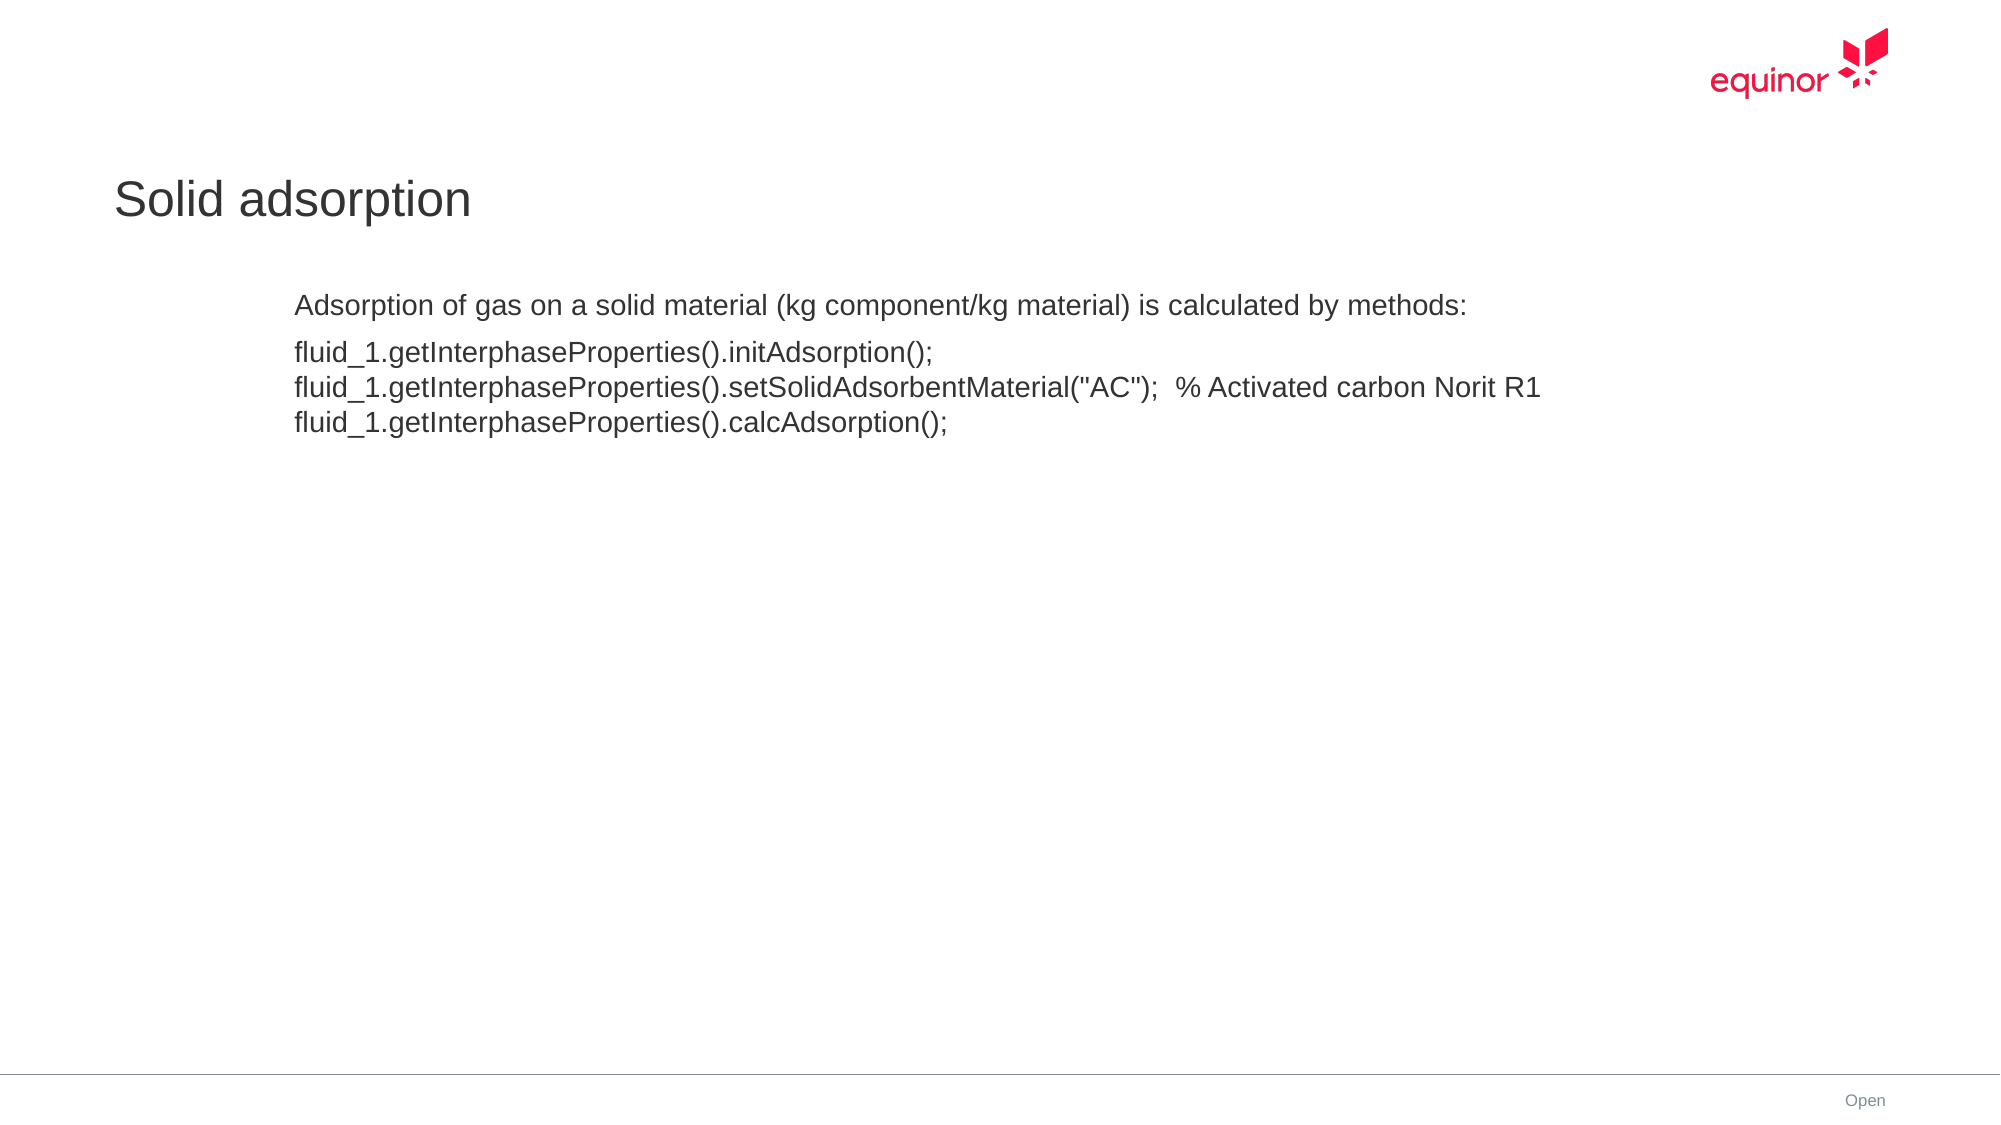

# Solid adsorption
Adsorption of gas on a solid material (kg component/kg material) is calculated by methods:
fluid_1.getInterphaseProperties().initAdsorption();
fluid_1.getInterphaseProperties().setSolidAdsorbentMaterial("AC");  % Activated carbon Norit R1
fluid_1.getInterphaseProperties().calcAdsorption();